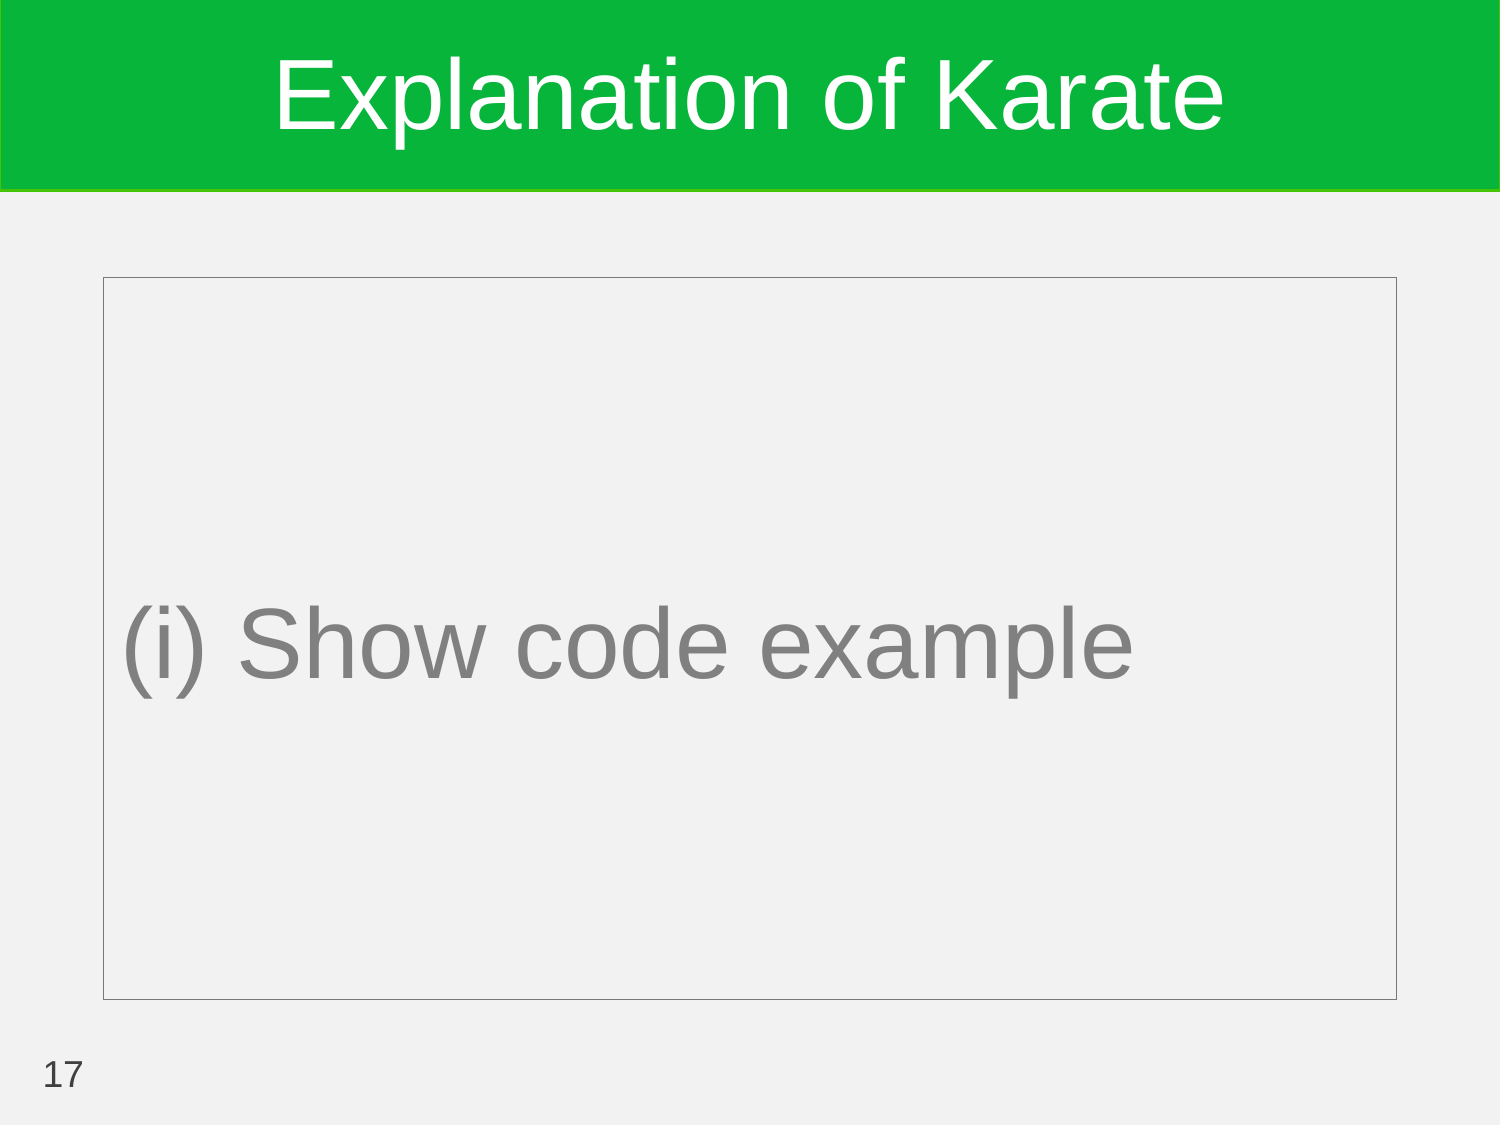

# Explanation of Karate
(i) Show code example
17